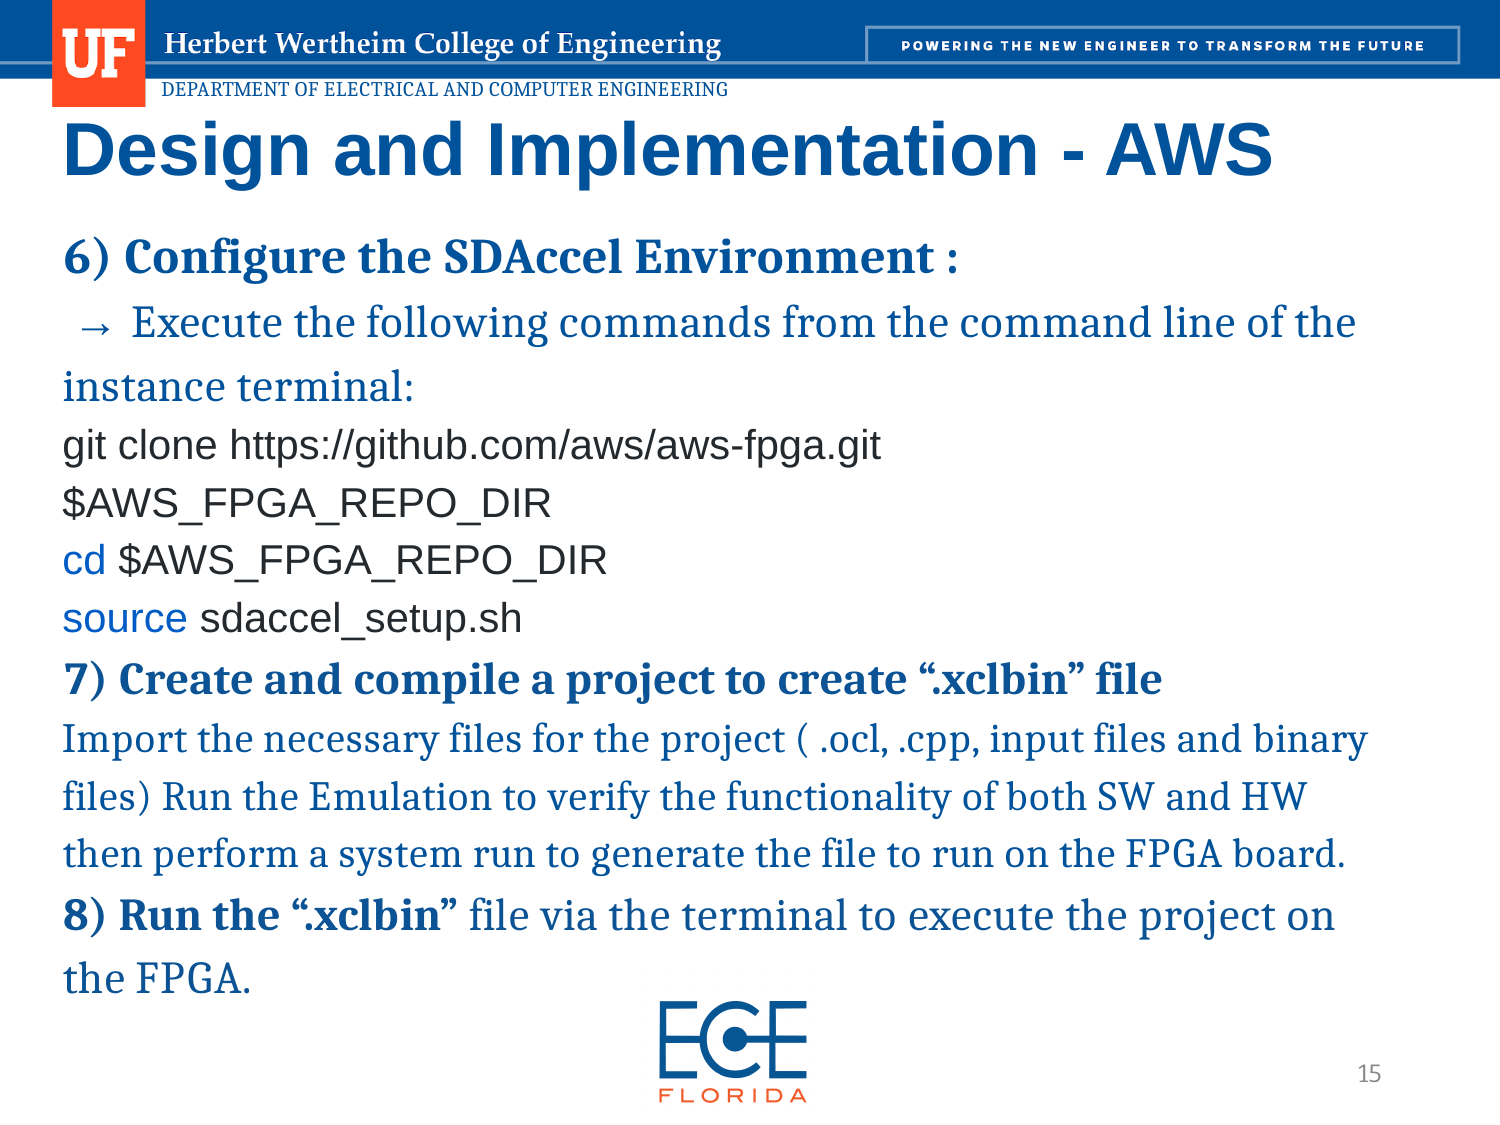

# Design and Implementation - AWS
6) Configure the SDAccel Environment :
 → Execute the following commands from the command line of the instance terminal:
git clone https://github.com/aws/aws-fpga.git $AWS_FPGA_REPO_DIR
cd $AWS_FPGA_REPO_DIR
source sdaccel_setup.sh
7) Create and compile a project to create “.xclbin” file
Import the necessary files for the project ( .ocl, .cpp, input files and binary files) Run the Emulation to verify the functionality of both SW and HW then perform a system run to generate the file to run on the FPGA board.
8) Run the “.xclbin” file via the terminal to execute the project on the FPGA.

15